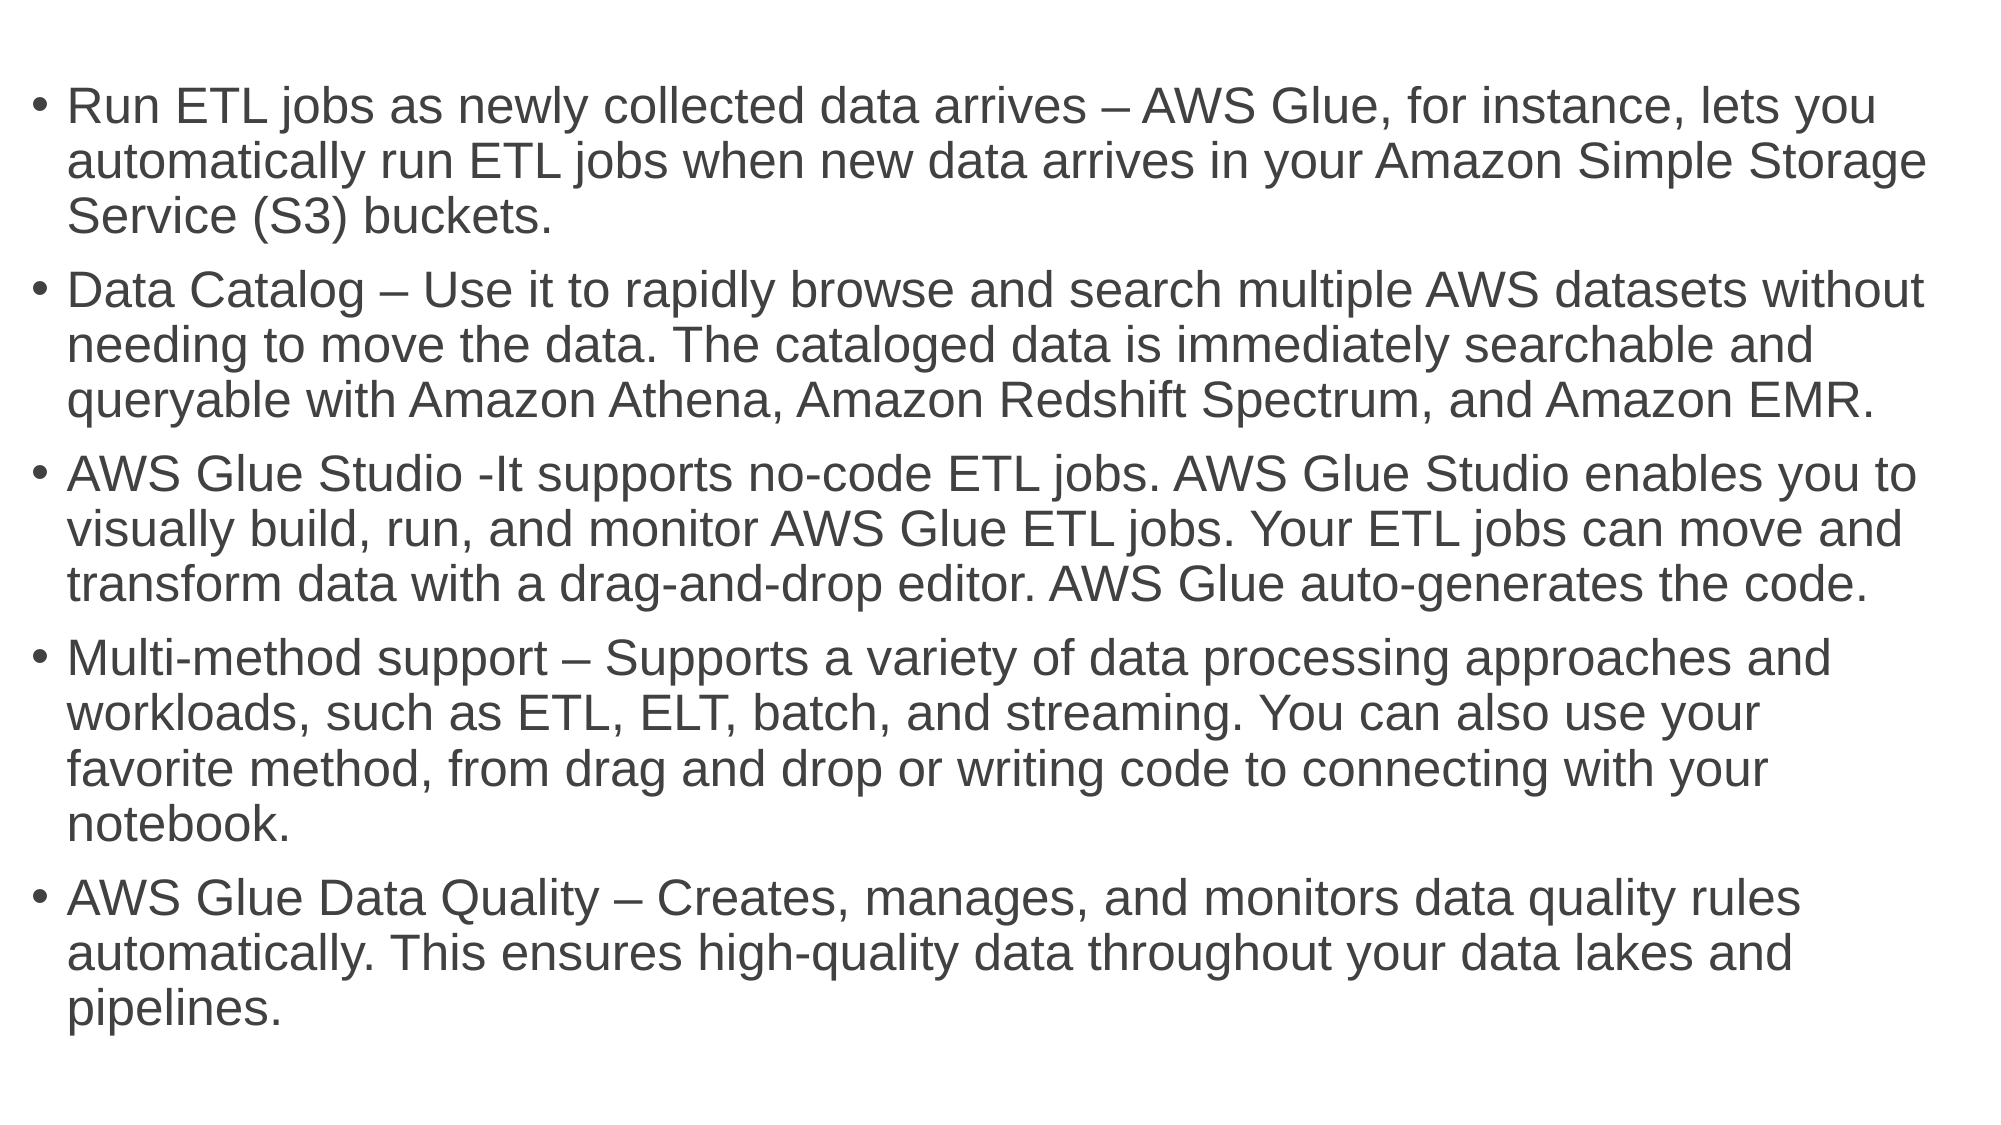

Run ETL jobs as newly collected data arrives – AWS Glue, for instance, lets you automatically run ETL jobs when new data arrives in your Amazon Simple Storage Service (S3) buckets.
Data Catalog – Use it to rapidly browse and search multiple AWS datasets without needing to move the data. The cataloged data is immediately searchable and queryable with Amazon Athena, Amazon Redshift Spectrum, and Amazon EMR.
AWS Glue Studio -It supports no-code ETL jobs. AWS Glue Studio enables you to visually build, run, and monitor AWS Glue ETL jobs. Your ETL jobs can move and transform data with a drag-and-drop editor. AWS Glue auto-generates the code.
Multi-method support – Supports a variety of data processing approaches and workloads, such as ETL, ELT, batch, and streaming. You can also use your favorite method, from drag and drop or writing code to connecting with your notebook.
AWS Glue Data Quality – Creates, manages, and monitors data quality rules automatically. This ensures high-quality data throughout your data lakes and pipelines.